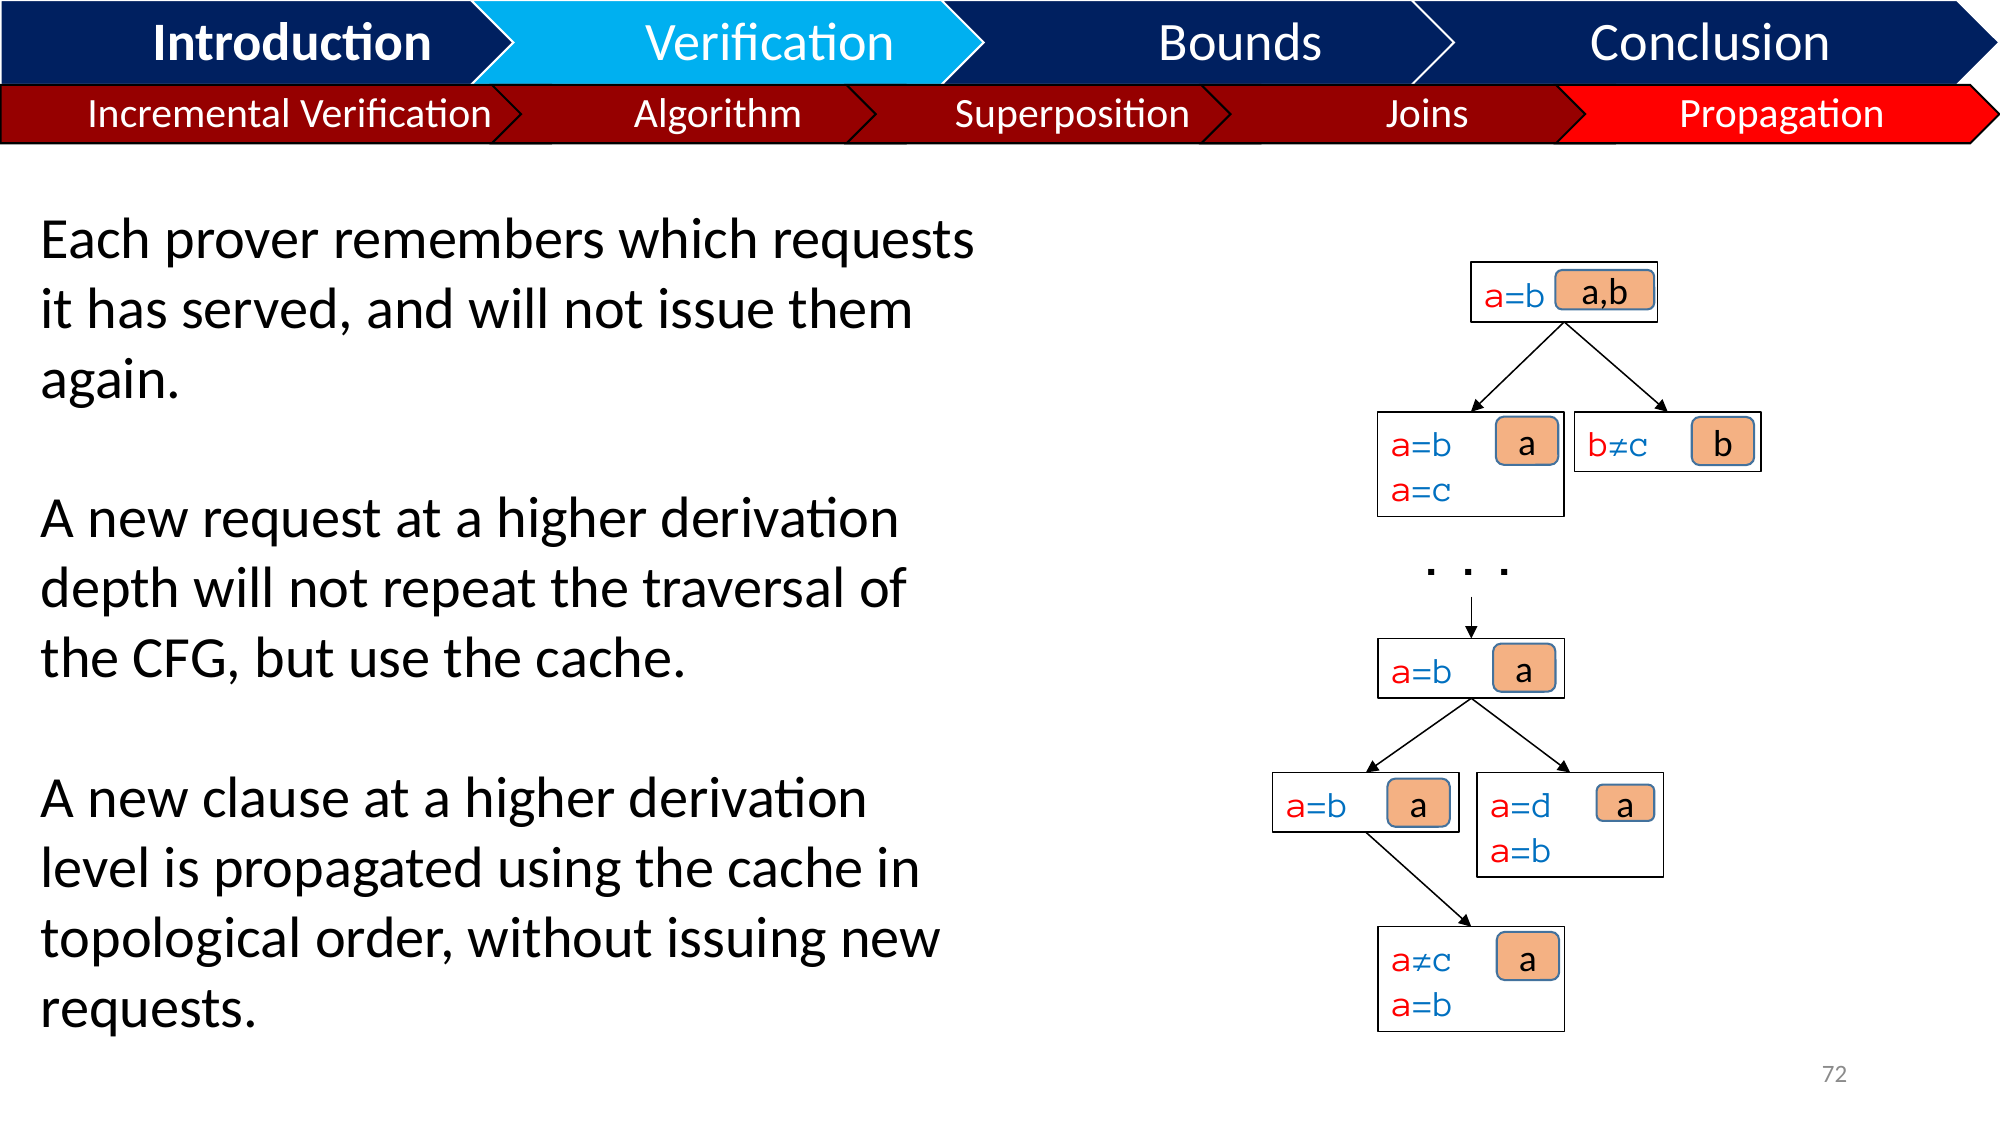

Introduction
Verification
Bounds
Conclusion
Incremental Verification
Algorithm
Superposition
Joins
Propagation
Each prover remembers which requests it has served, and will not issue them again.

A new request at a higher derivation depth will not repeat the traversal of the CFG, but use the cache.

A new clause at a higher derivation level is propagated using the cache in topological order, without issuing new requests.
a=b
a,b
a=b
a=c
b≠c
a
b
...
a=b
a
a=b
a=d
a=b
a
a
a≠c
a=b
a
72